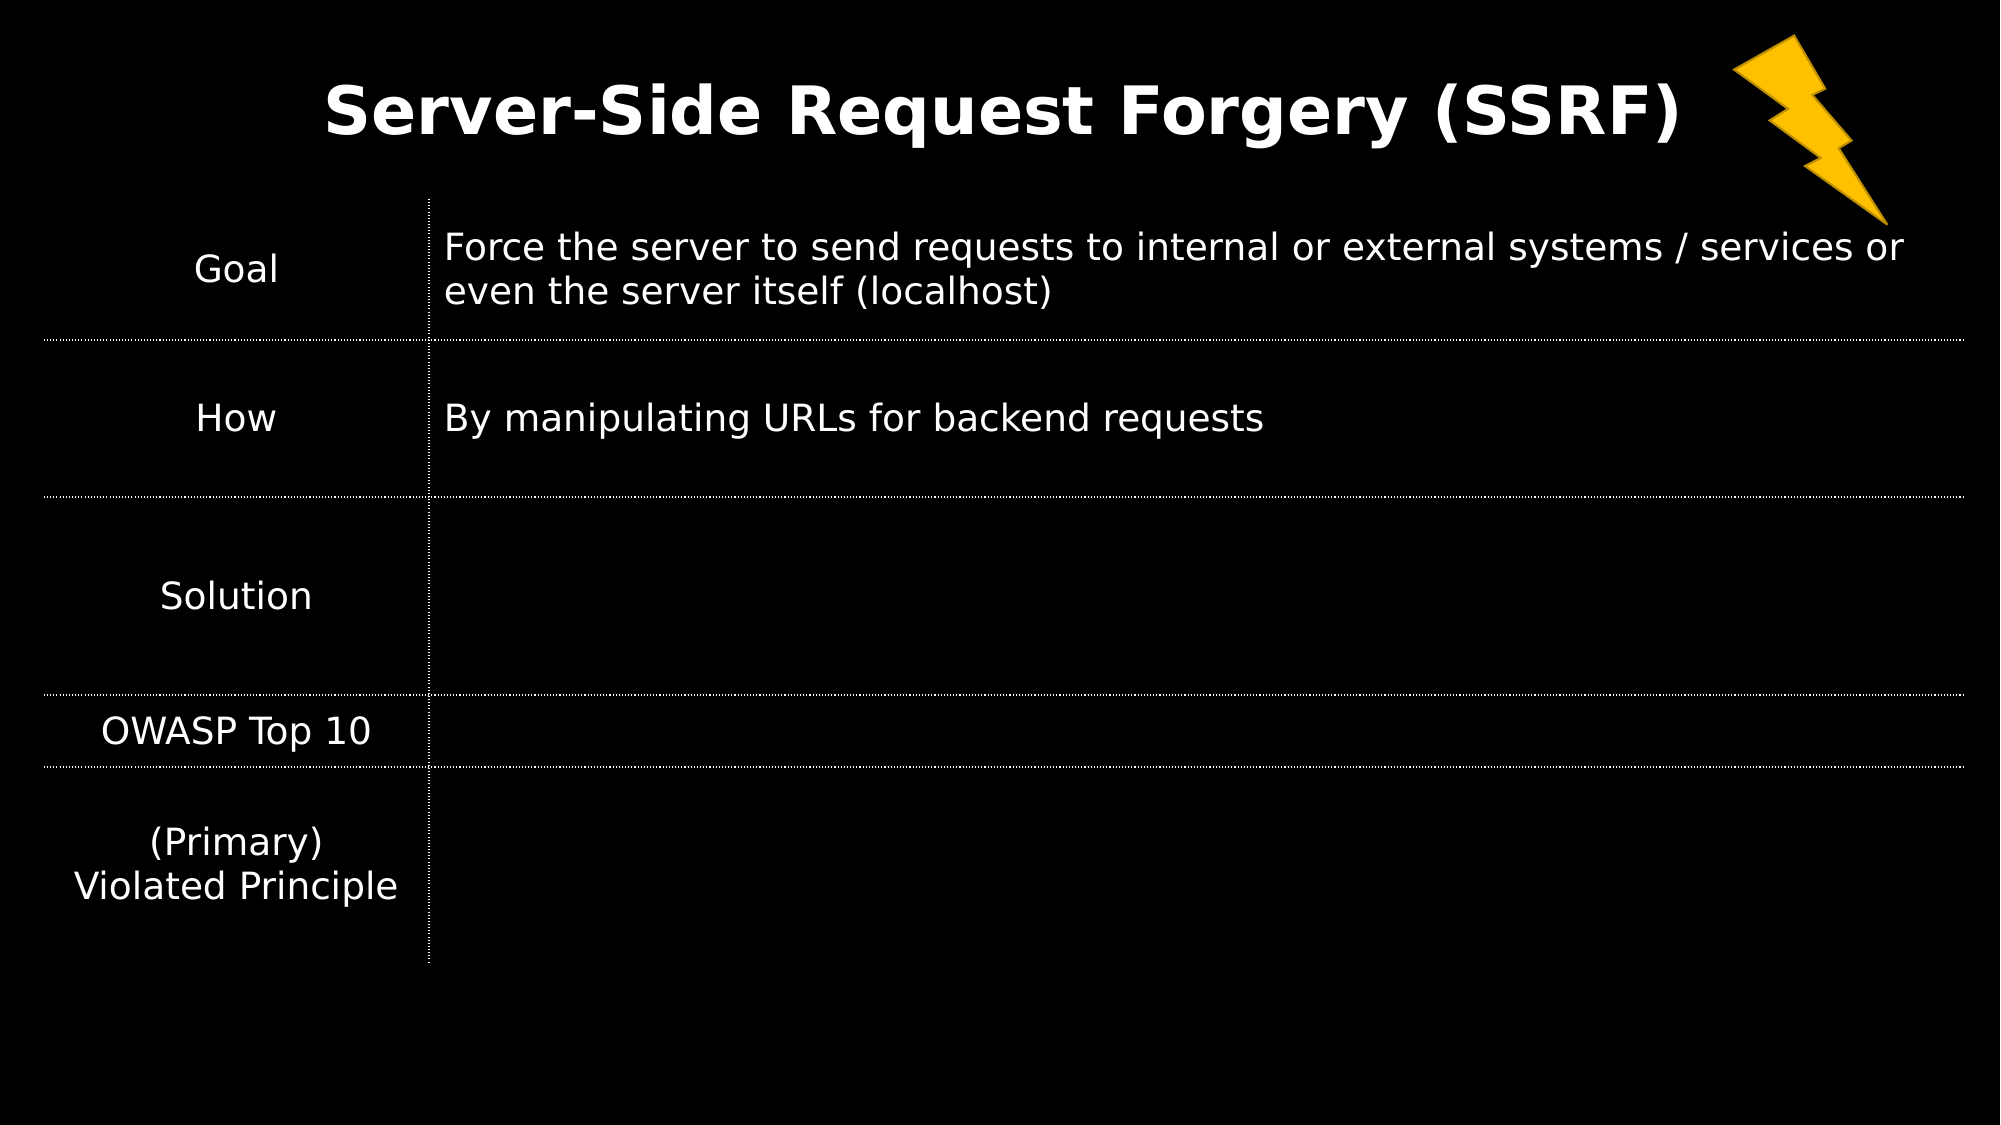

| Server-Side Request Forgery (SSRF) | SQL Injection |
| --- | --- |
| Goal | Force the server to send requests to internal or external systems / services or even the server itself (localhost) |
| How | By manipulating URLs for backend requests |
| Solution |  |
| OWASP Top 10 |  |
| (Primary) Violated Principle |  |
|  |
| --- |